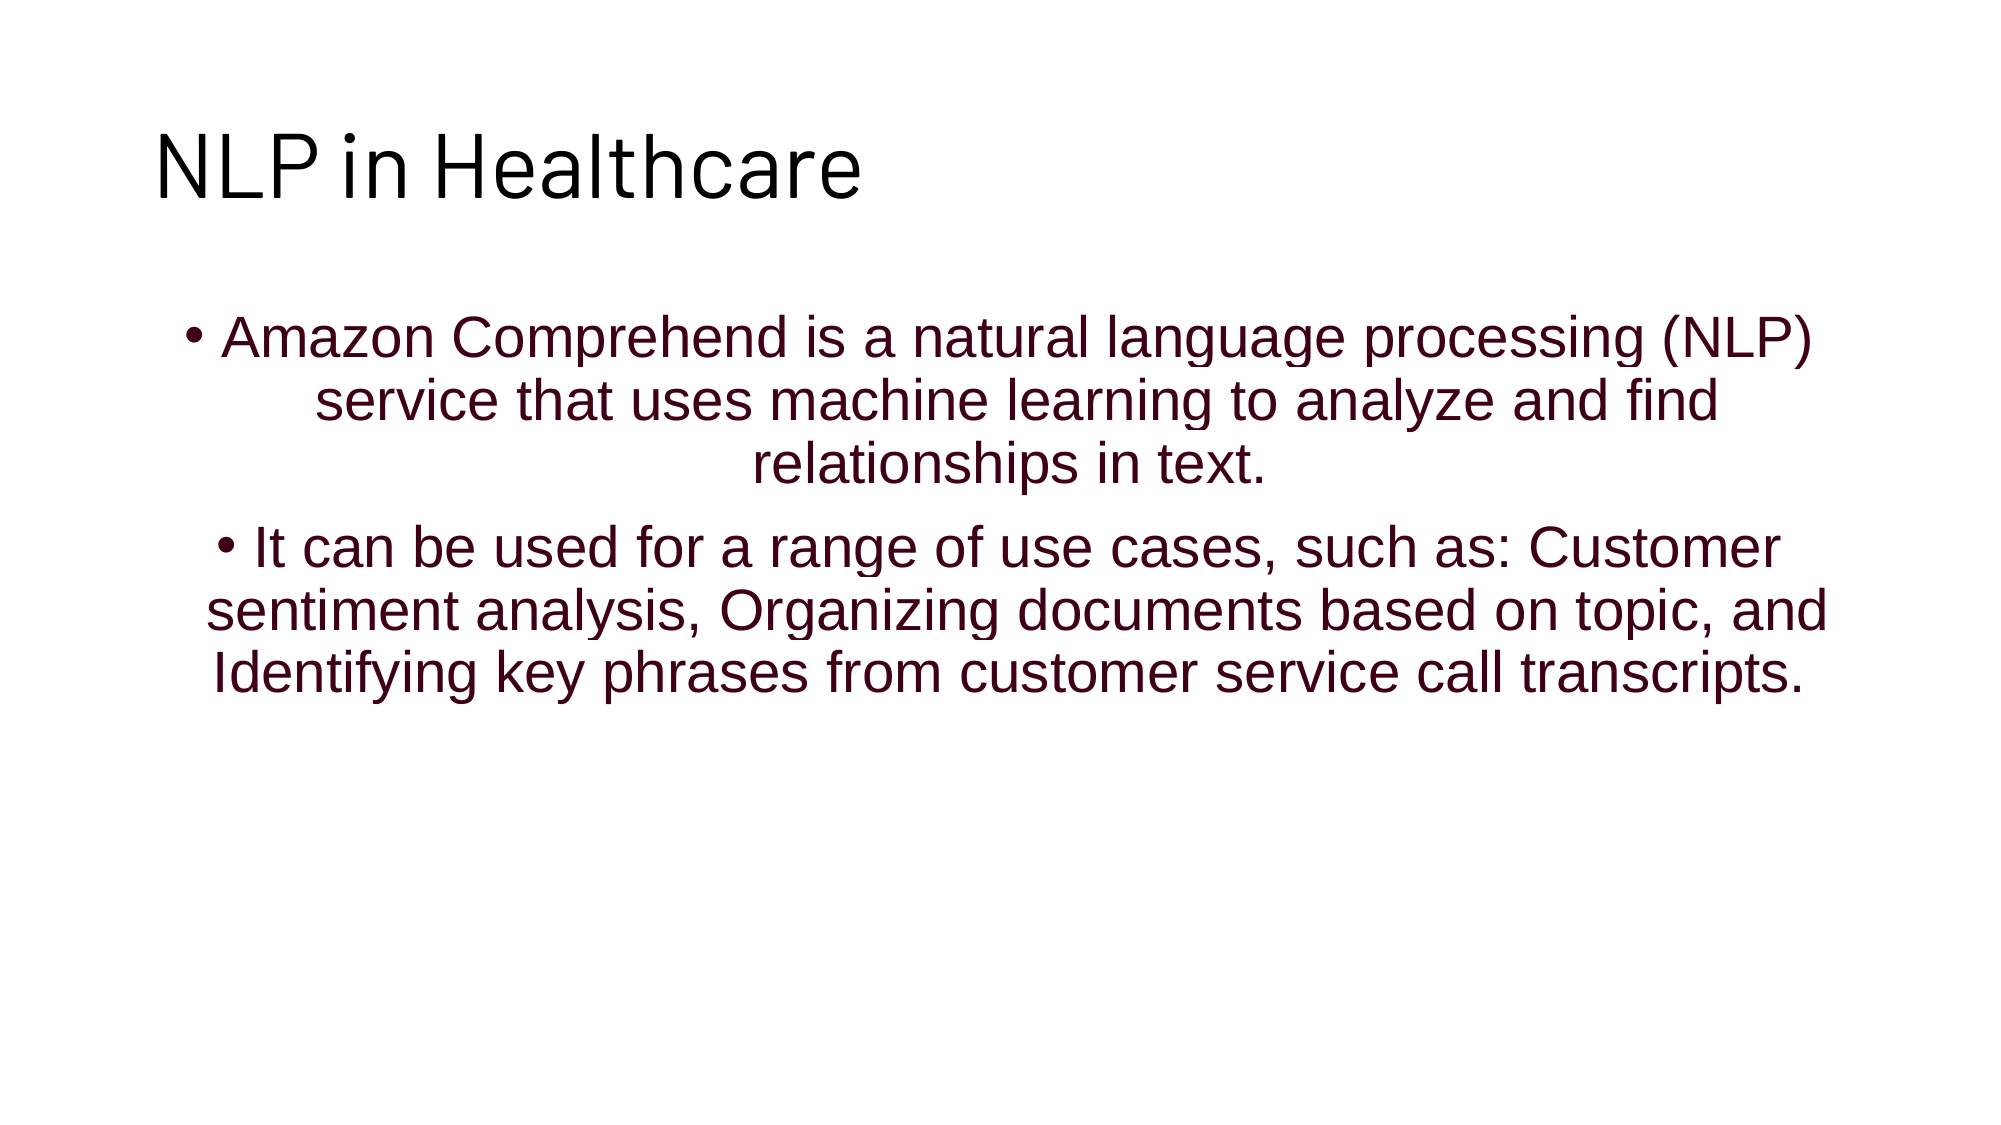

# NLP in Healthcare
Amazon Comprehend is a natural language processing (NLP) service that uses machine learning to analyze and find relationships in text.
It can be used for a range of use cases, such as: Customer sentiment analysis, Organizing documents based on topic, and Identifying key phrases from customer service call transcripts.